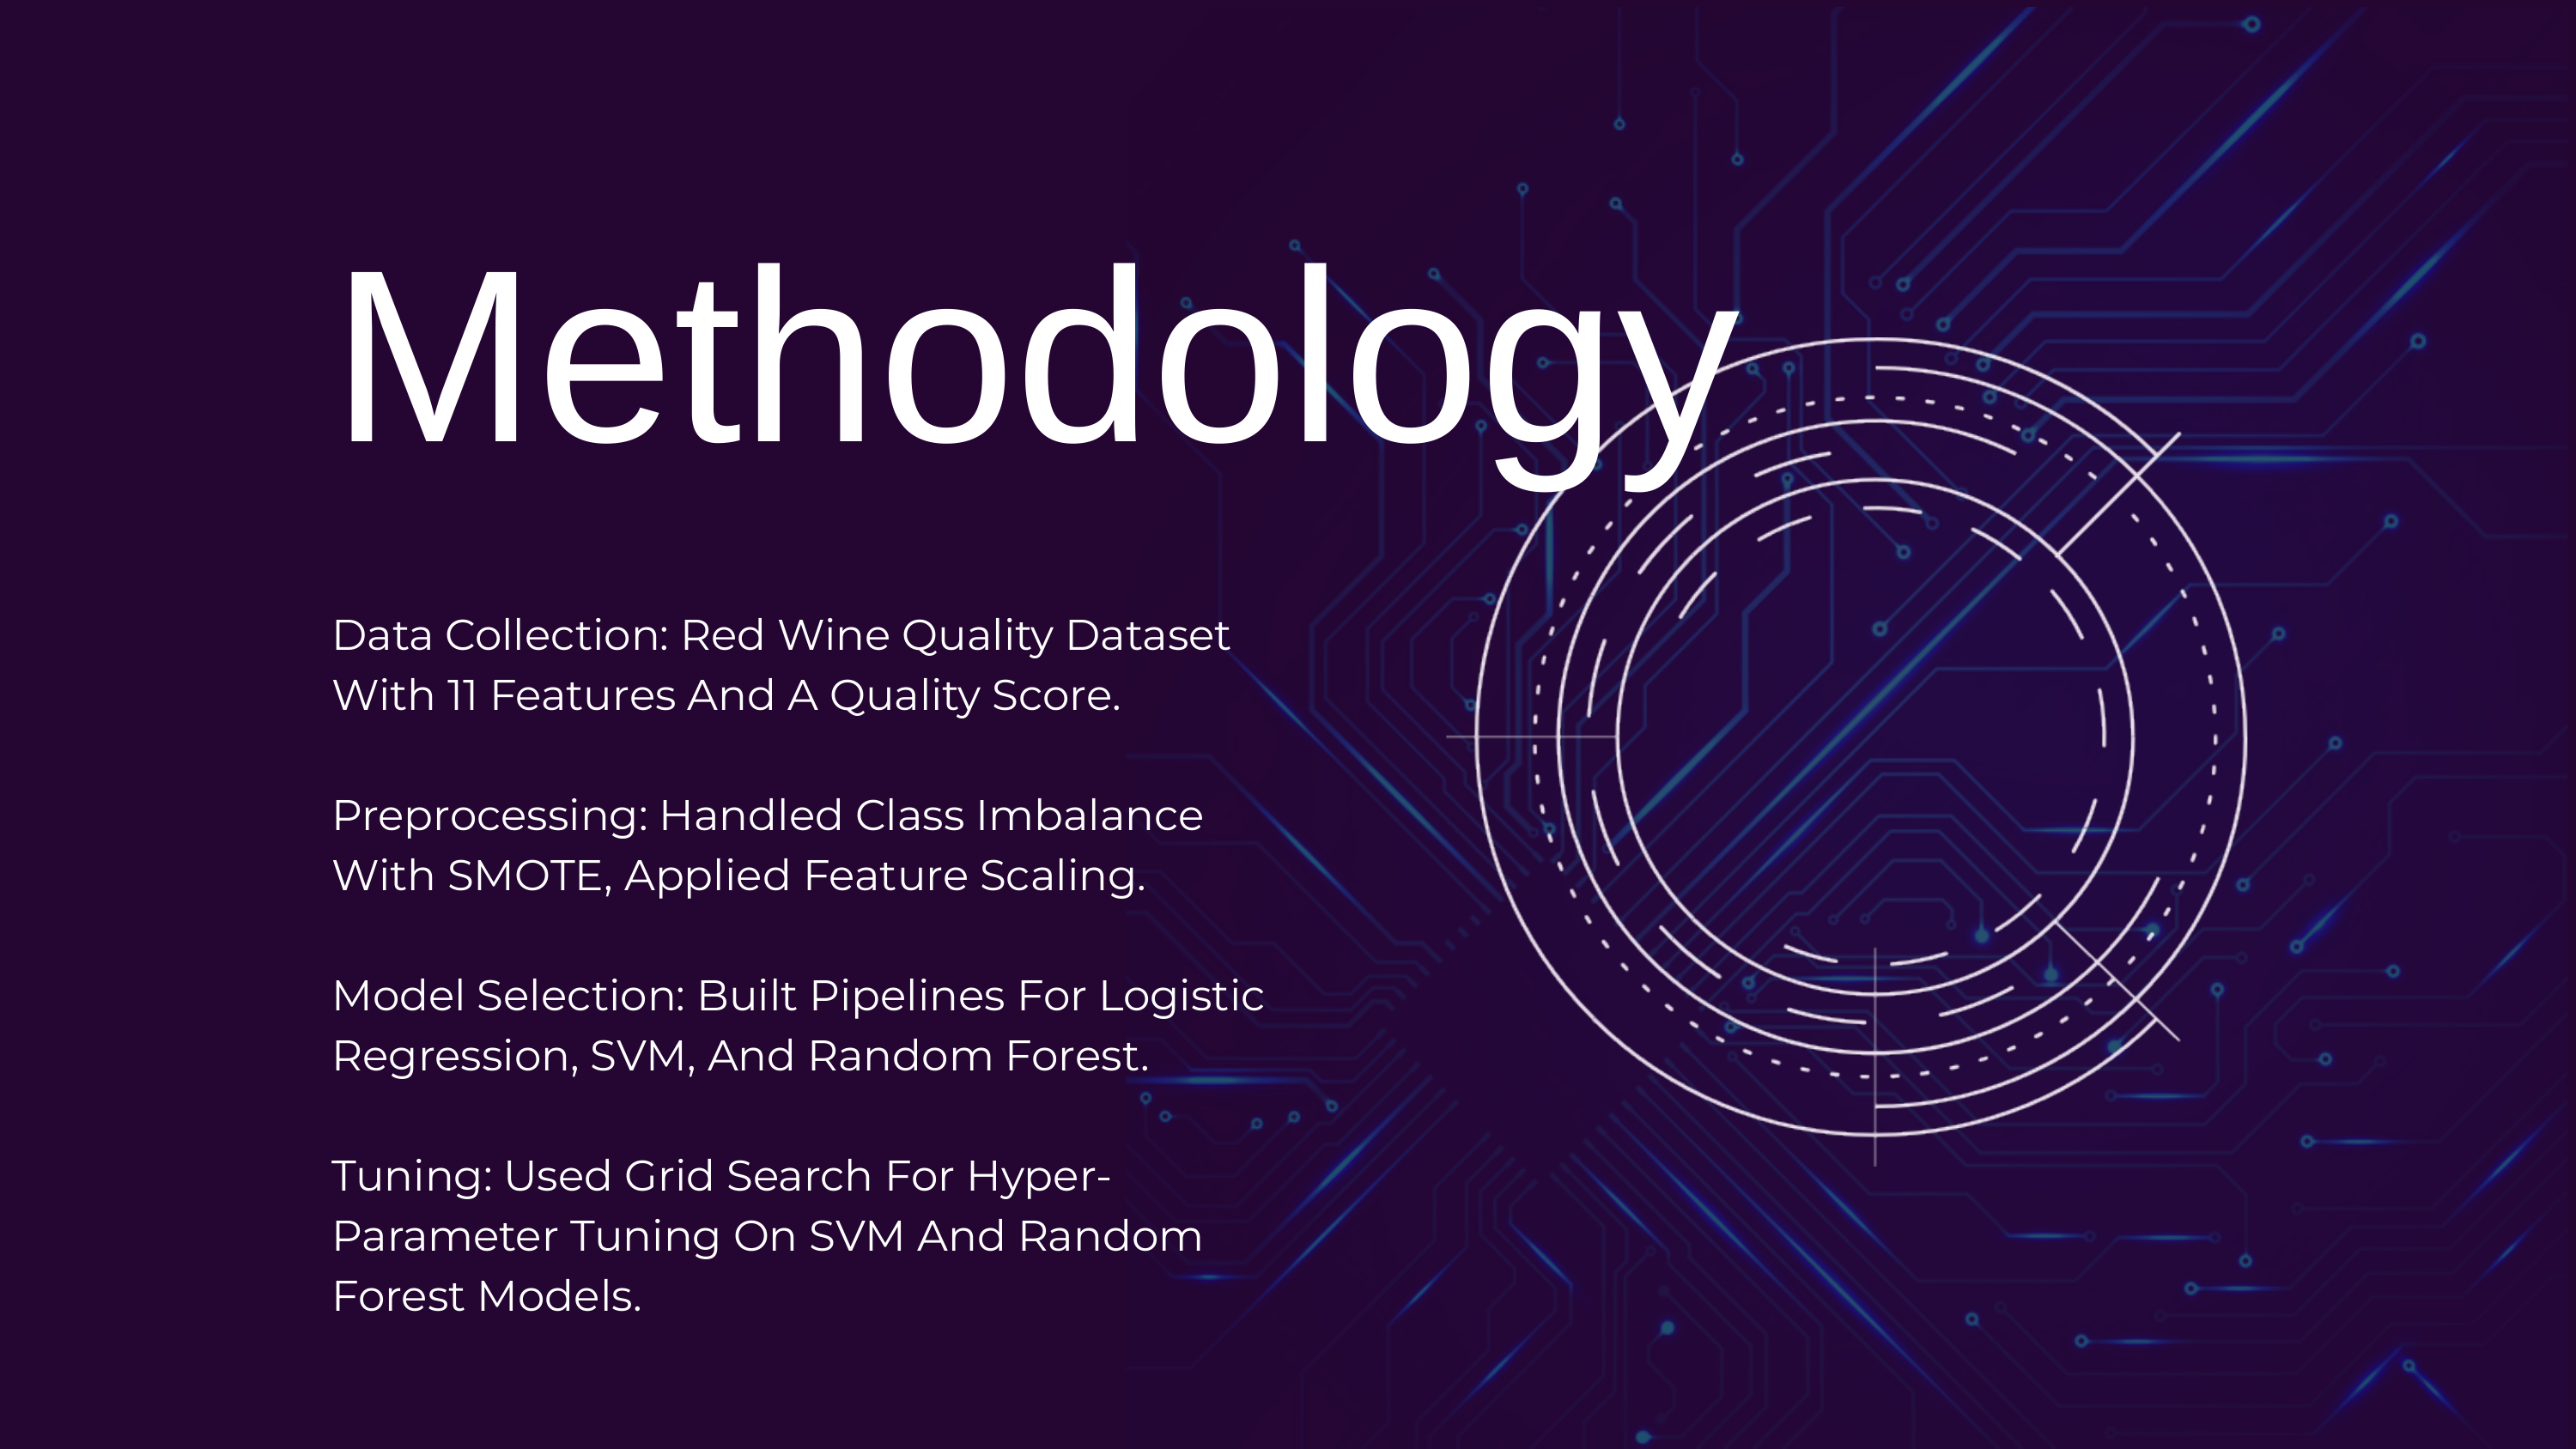

Methodology

Data Collection: Red Wine Quality Dataset With 11 Features And A Quality Score.

Preprocessing: Handled Class Imbalance With SMOTE, Applied Feature Scaling.

Model Selection: Built Pipelines For Logistic Regression, SVM, And Random Forest.

Tuning: Used Grid Search For Hyper-Parameter Tuning On SVM And Random Forest Models.